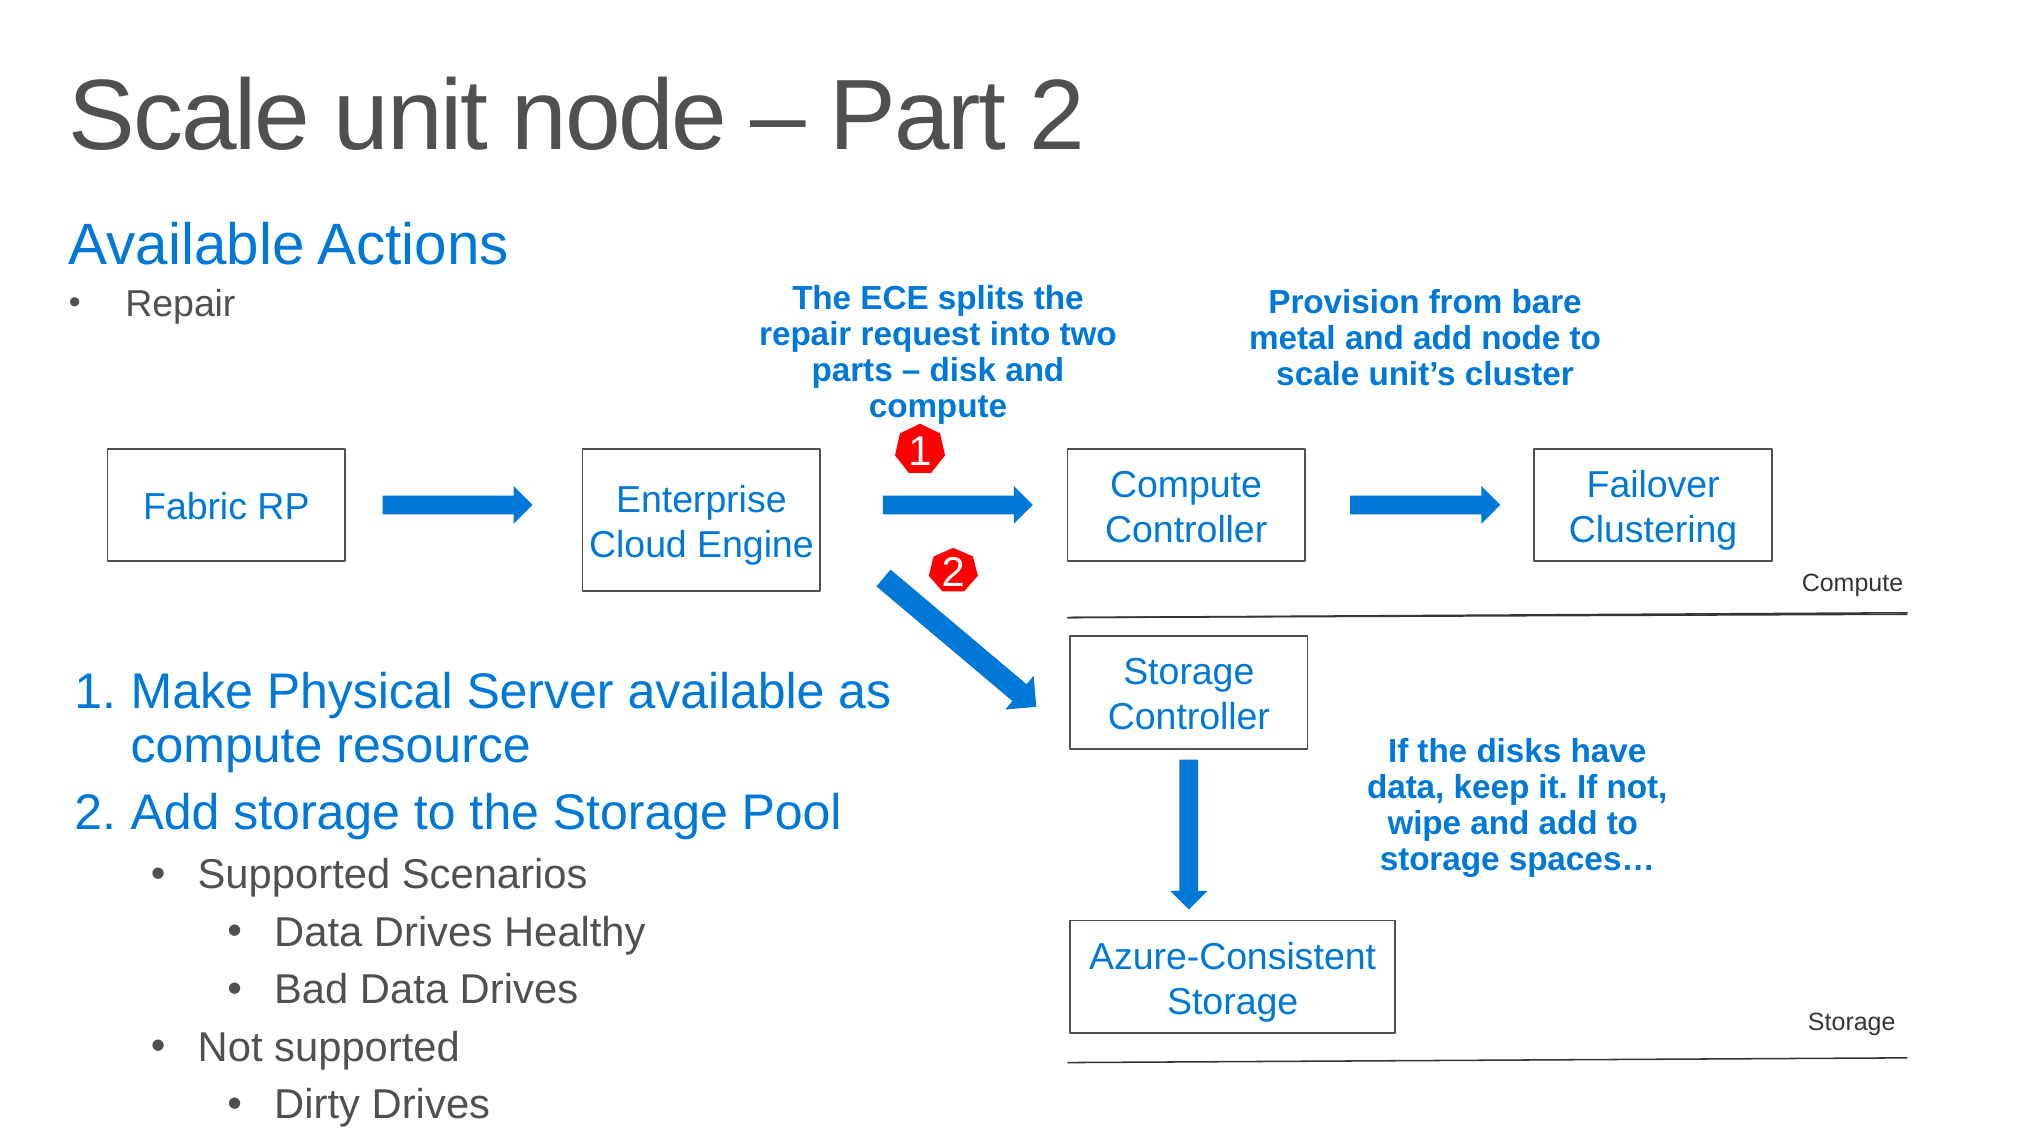

# Scale unit node – Part 2
Available Actions
Repair

The ECE splits the repair request into two parts – disk and compute
Provision from bare metal and add node to scale unit’s cluster
1
Compute Controller
Failover Clustering
Enterprise Cloud Engine
Fabric RP

2
Compute

Storage Controller
Make Physical Server available as compute resource
Add storage to the Storage Pool
Supported Scenarios
Data Drives Healthy
Bad Data Drives
Not supported
Dirty Drives

If the disks have data, keep it. If not, wipe and add to  storage spaces…

Azure-Consistent Storage
Storage